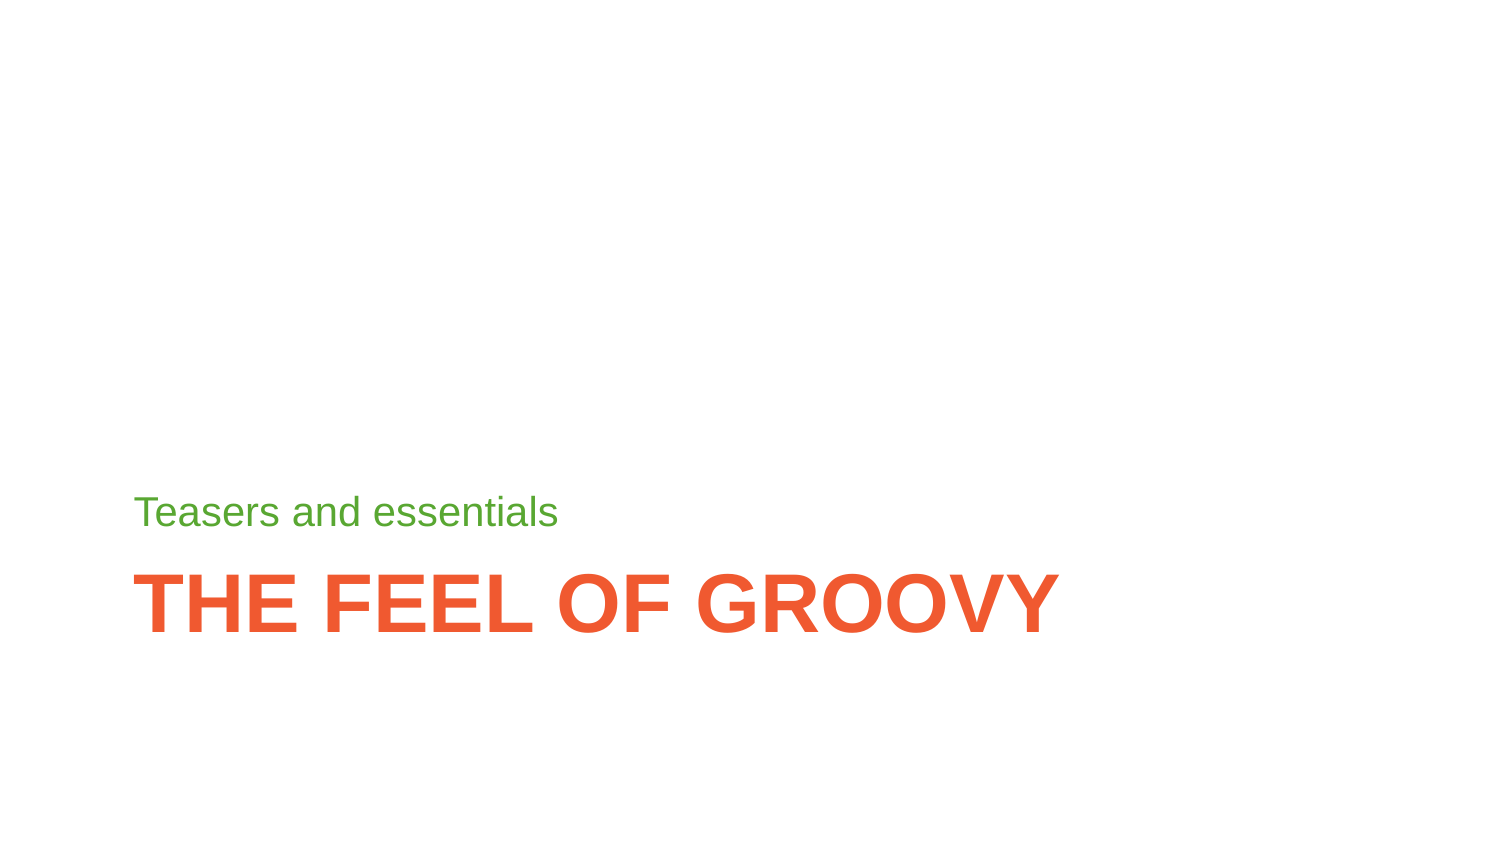

Teasers and essentials
# The Feel of Groovy